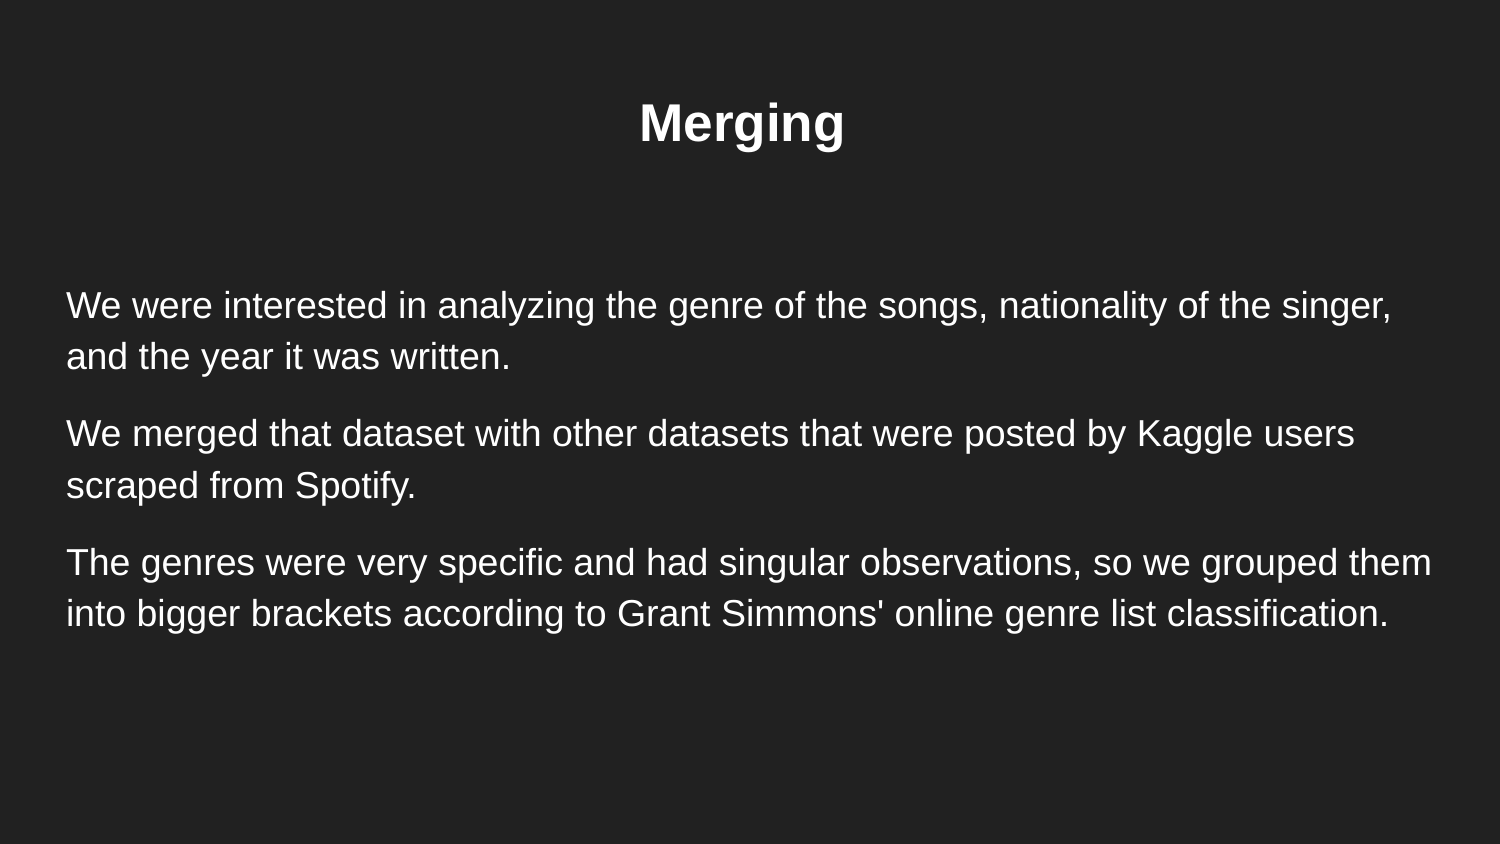

# Merging

We were interested in analyzing the genre of the songs, nationality of the singer, and the year it was written.
We merged that dataset with other datasets that were posted by Kaggle users scraped from Spotify.
The genres were very specific and had singular observations, so we grouped them into bigger brackets according to Grant Simmons' online genre list classification.